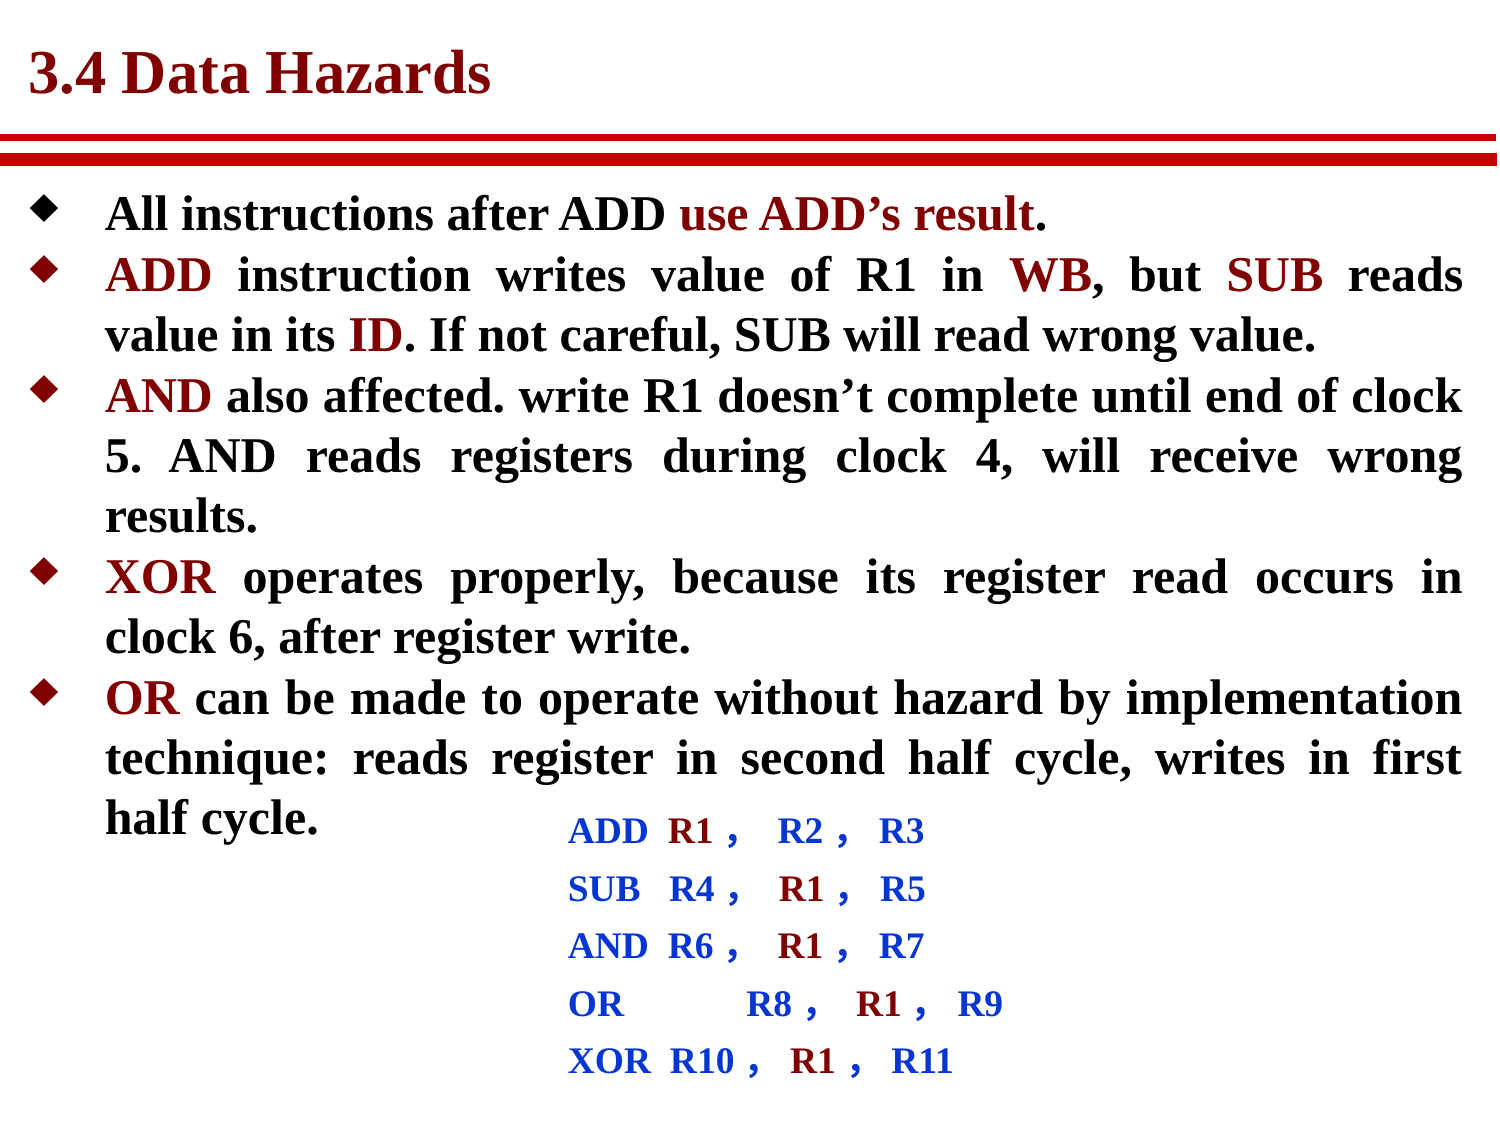

# 3.4 Data Hazards
All instructions after ADD use ADD’s result.
ADD instruction writes value of R1 in WB, but SUB reads value in its ID. If not careful, SUB will read wrong value.
AND also affected. write R1 doesn’t complete until end of clock 5. AND reads registers during clock 4, will receive wrong results.
XOR operates properly, because its register read occurs in clock 6, after register write.
OR can be made to operate without hazard by implementation technique: reads register in second half cycle, writes in first half cycle.
ADD  R1， R2，R3
SUB   R4， R1，R5
AND  R6， R1，R7
OR	   R8， R1，R9
XOR  R10，R1，R11